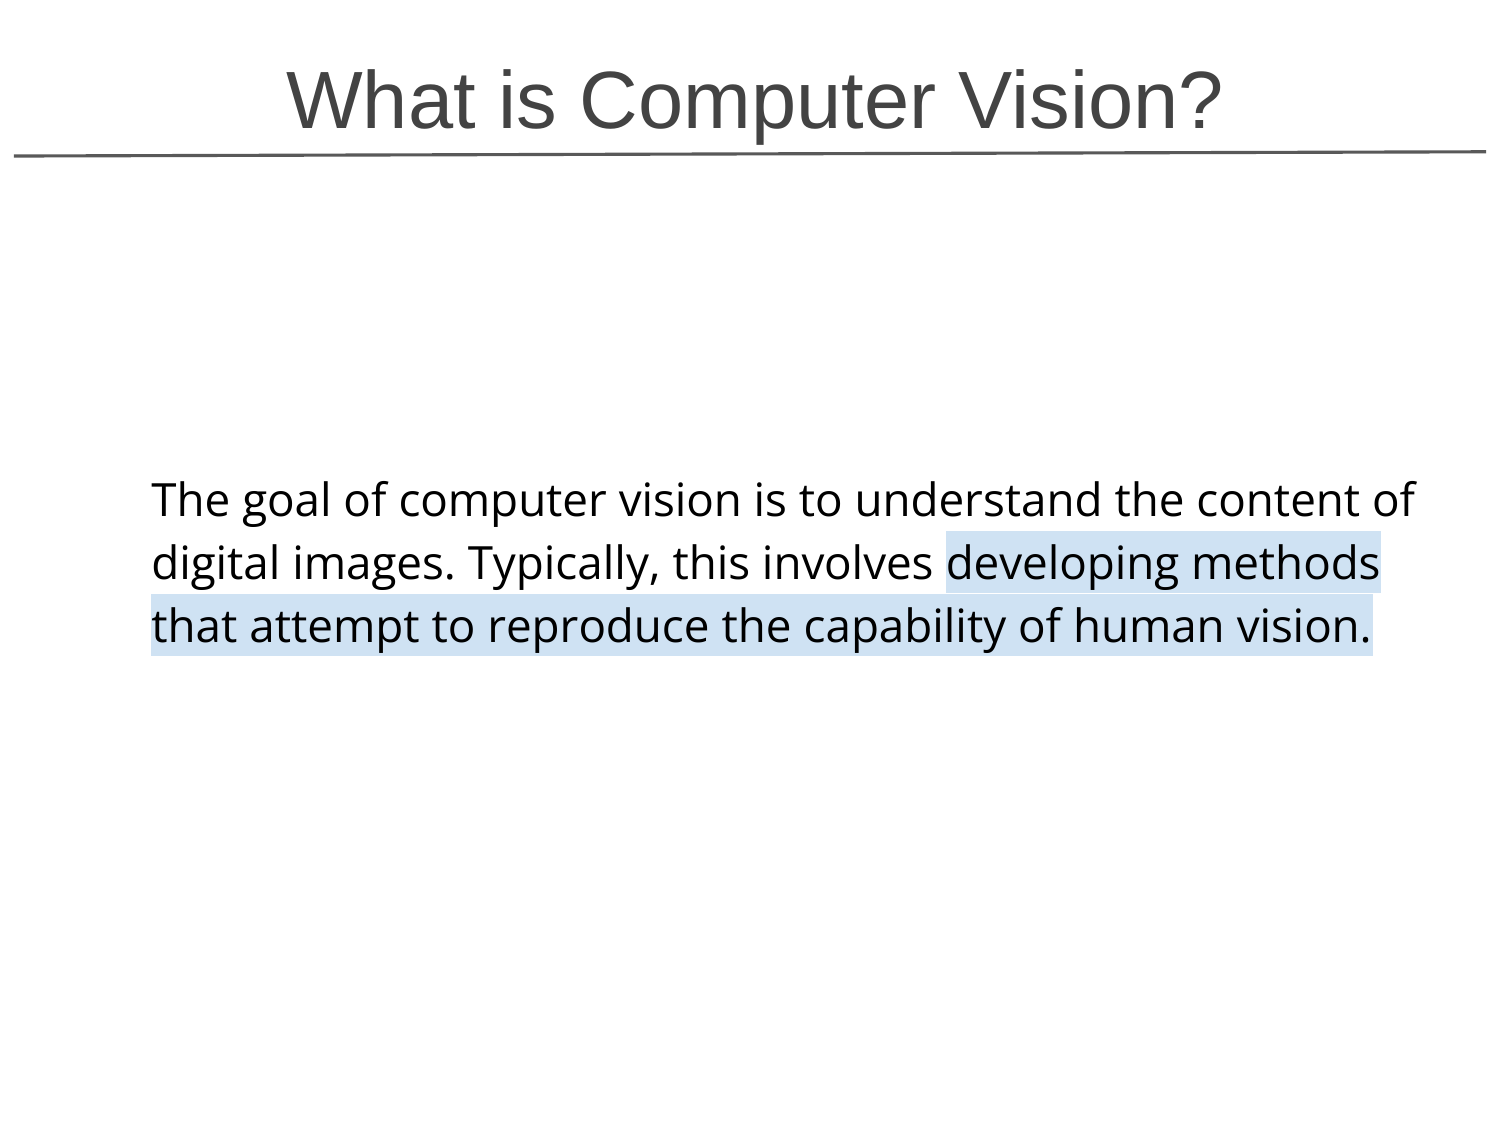

What is Computer Vision?

The goal of computer vision is to understand the content of digital images. Typically, this involves developing methods that attempt to reproduce the capability of human vision.